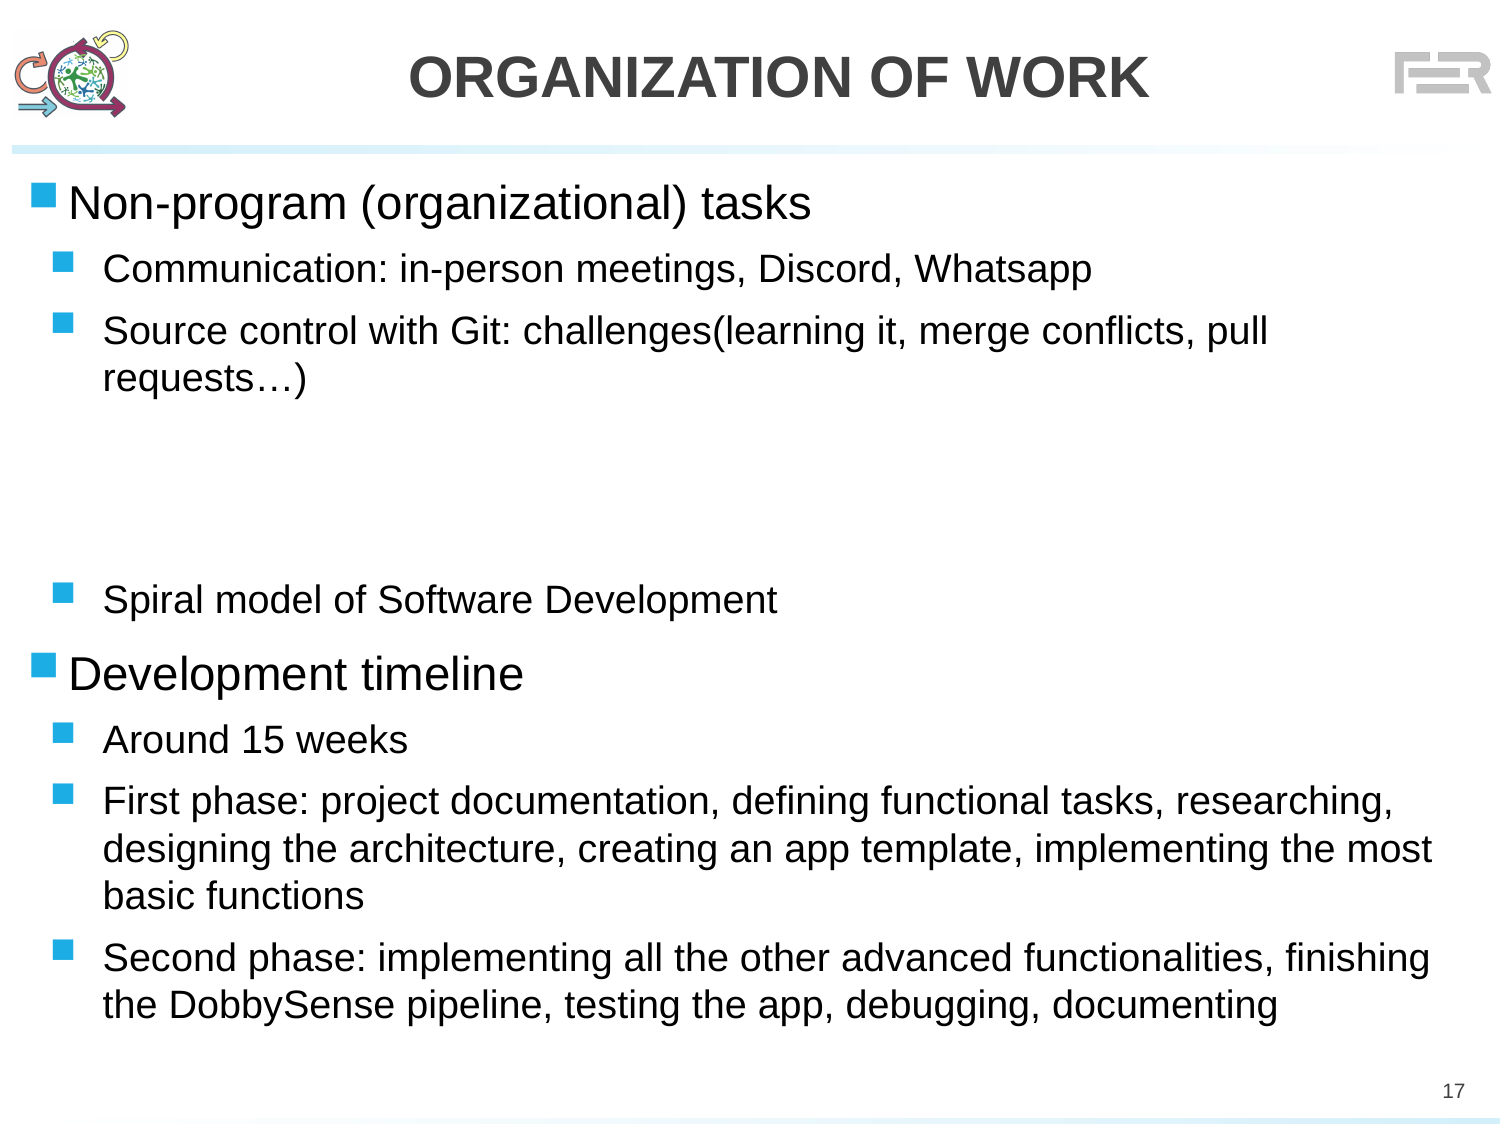

# Organization of work
Non-program (organizational) tasks
Communication: in-person meetings, Discord, Whatsapp
Source control with Git: challenges(learning it, merge conflicts, pull requests…)

Spiral model of Software Development
Development timeline
Around 15 weeks
First phase: project documentation, defining functional tasks, researching, designing the architecture, creating an app template, implementing the most basic functions
Second phase: implementing all the other advanced functionalities, finishing the DobbySense pipeline, testing the app, debugging, documenting

17